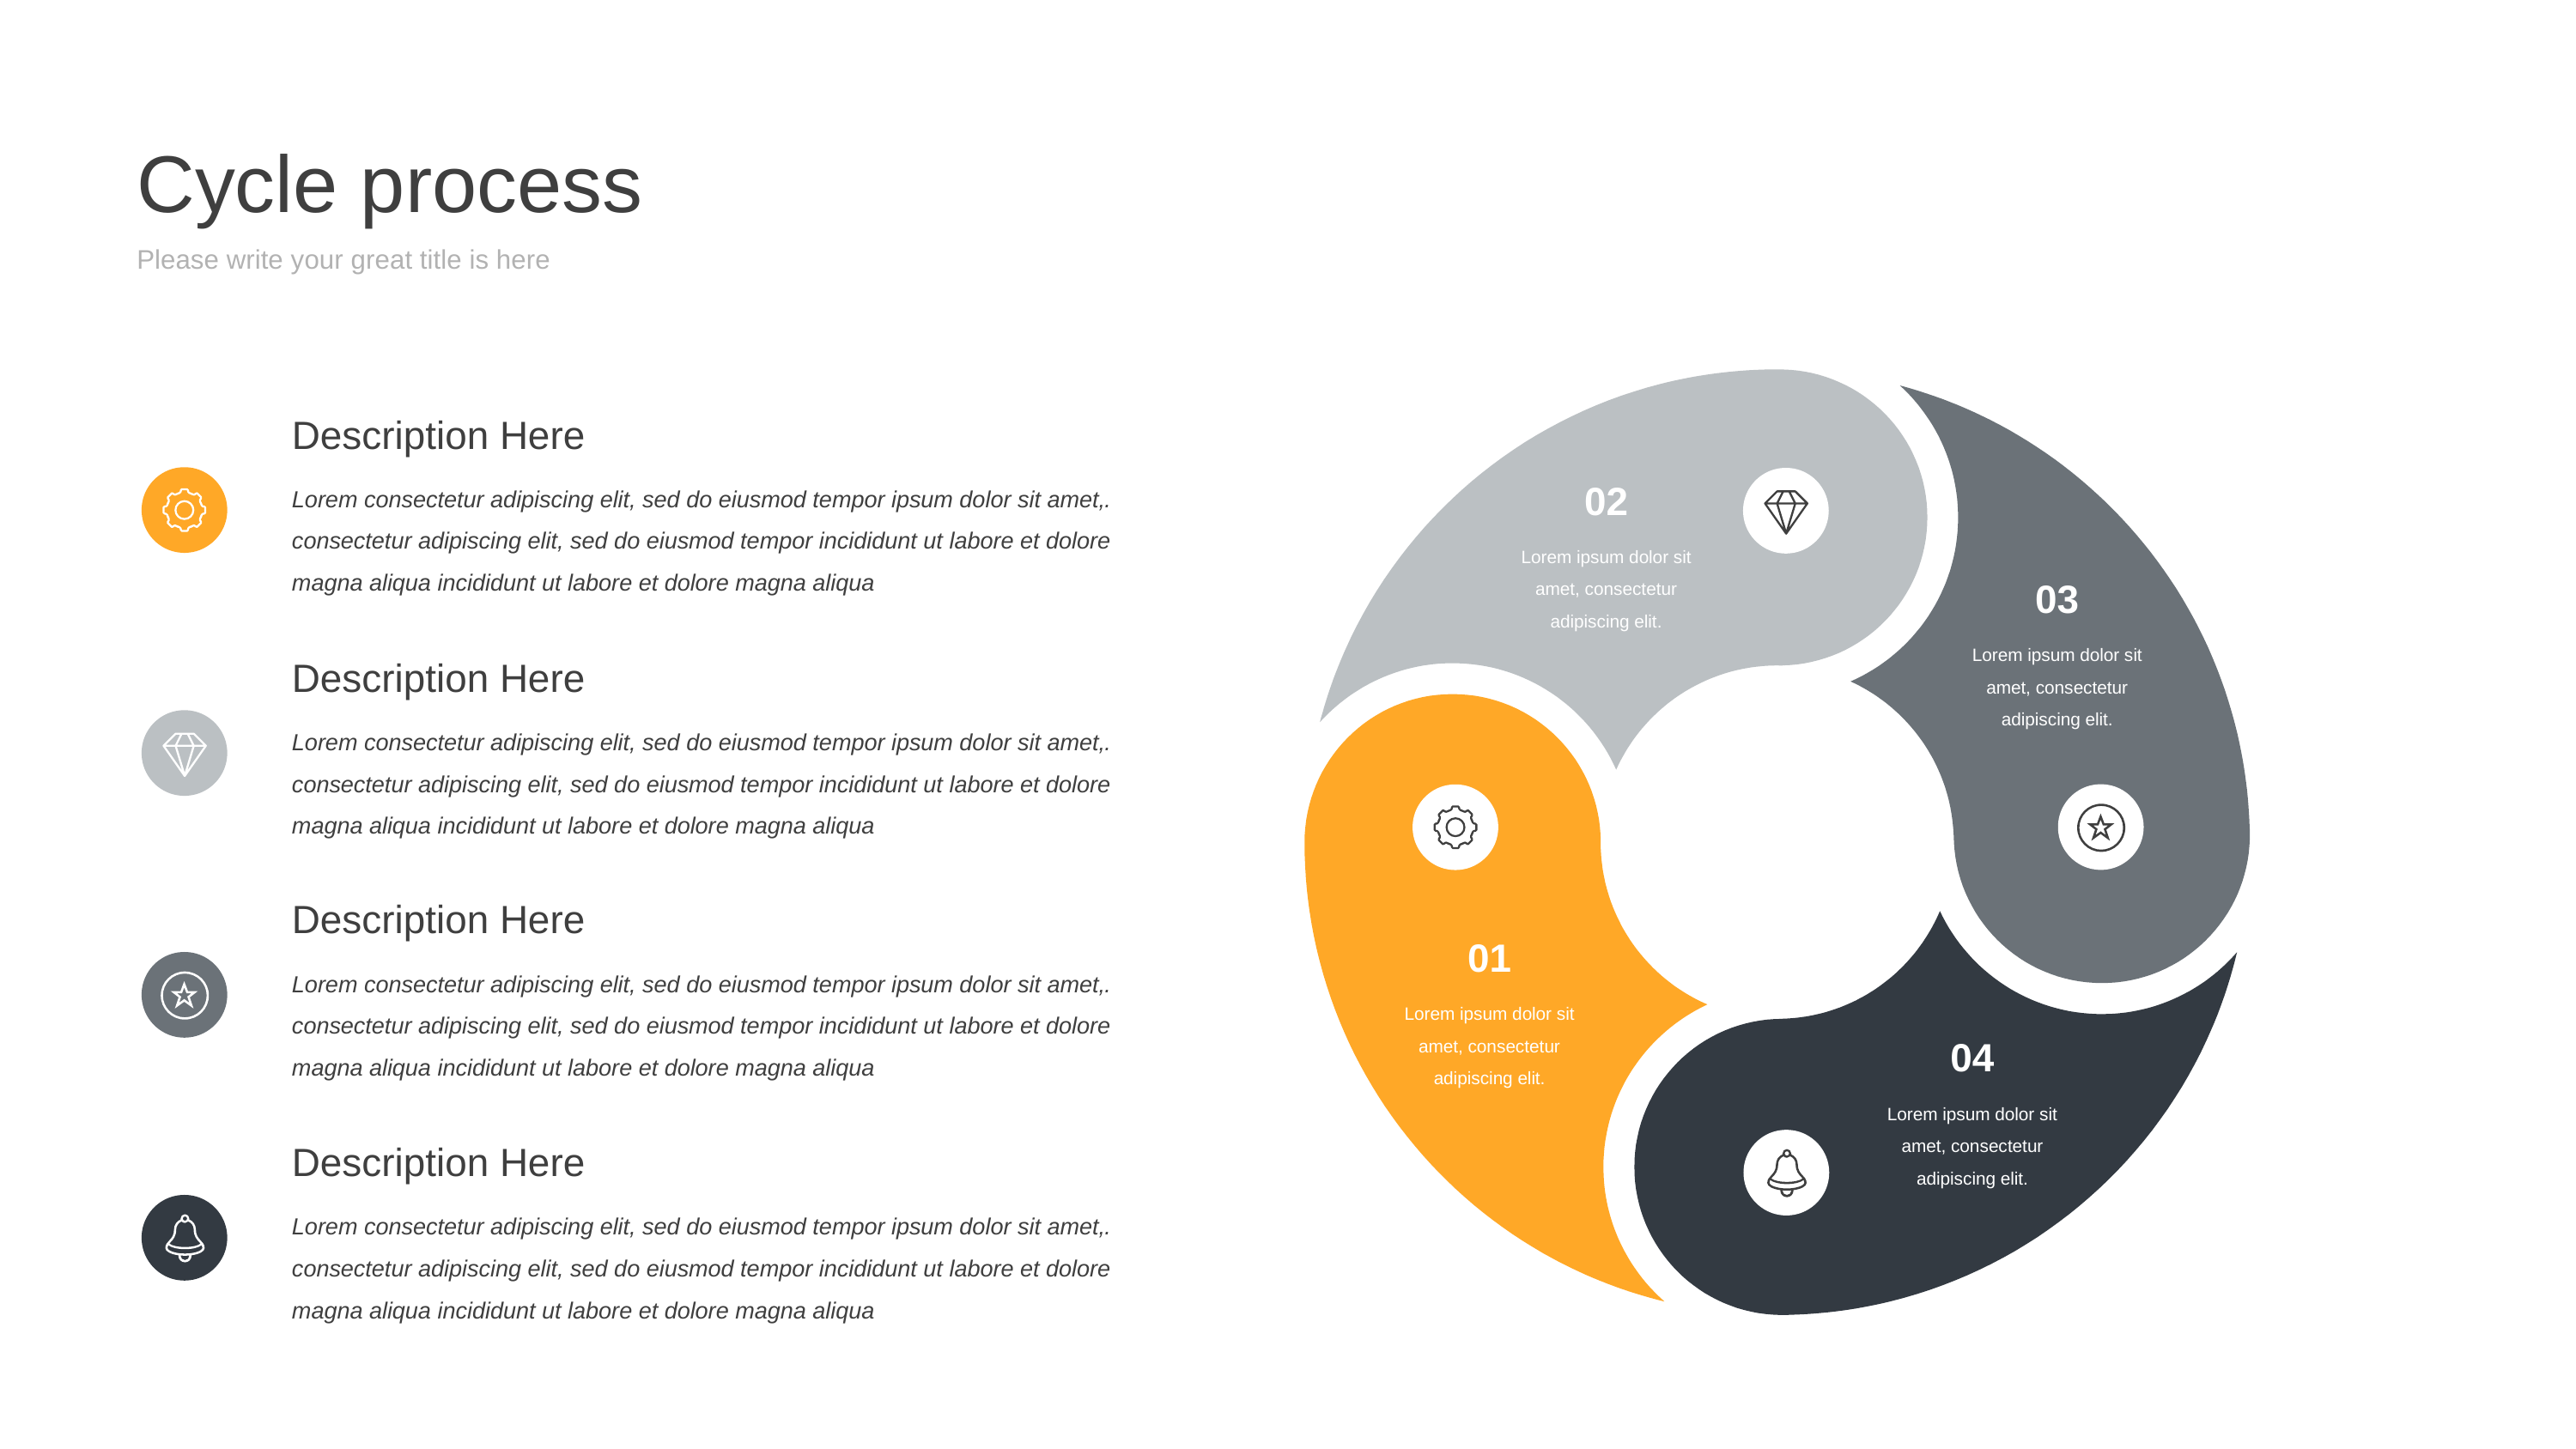

Cycle process
Please write your great title is here

Description Here
Lorem consectetur adipiscing elit, sed do eiusmod tempor ipsum dolor sit amet,. consectetur adipiscing elit, sed do eiusmod tempor incididunt ut labore et dolore magna aliqua incididunt ut labore et dolore magna aliqua

02

Lorem ipsum dolor sit amet, consectetur adipiscing elit.
03
Lorem ipsum dolor sit amet, consectetur adipiscing elit.
Description Here

Lorem consectetur adipiscing elit, sed do eiusmod tempor ipsum dolor sit amet,. consectetur adipiscing elit, sed do eiusmod tempor incididunt ut labore et dolore magna aliqua incididunt ut labore et dolore magna aliqua

Description Here

01
Lorem consectetur adipiscing elit, sed do eiusmod tempor ipsum dolor sit amet,. consectetur adipiscing elit, sed do eiusmod tempor incididunt ut labore et dolore magna aliqua incididunt ut labore et dolore magna aliqua

Lorem ipsum dolor sit amet, consectetur adipiscing elit.
04
Lorem ipsum dolor sit amet, consectetur adipiscing elit.

Description Here

Lorem consectetur adipiscing elit, sed do eiusmod tempor ipsum dolor sit amet,. consectetur adipiscing elit, sed do eiusmod tempor incididunt ut labore et dolore magna aliqua incididunt ut labore et dolore magna aliqua